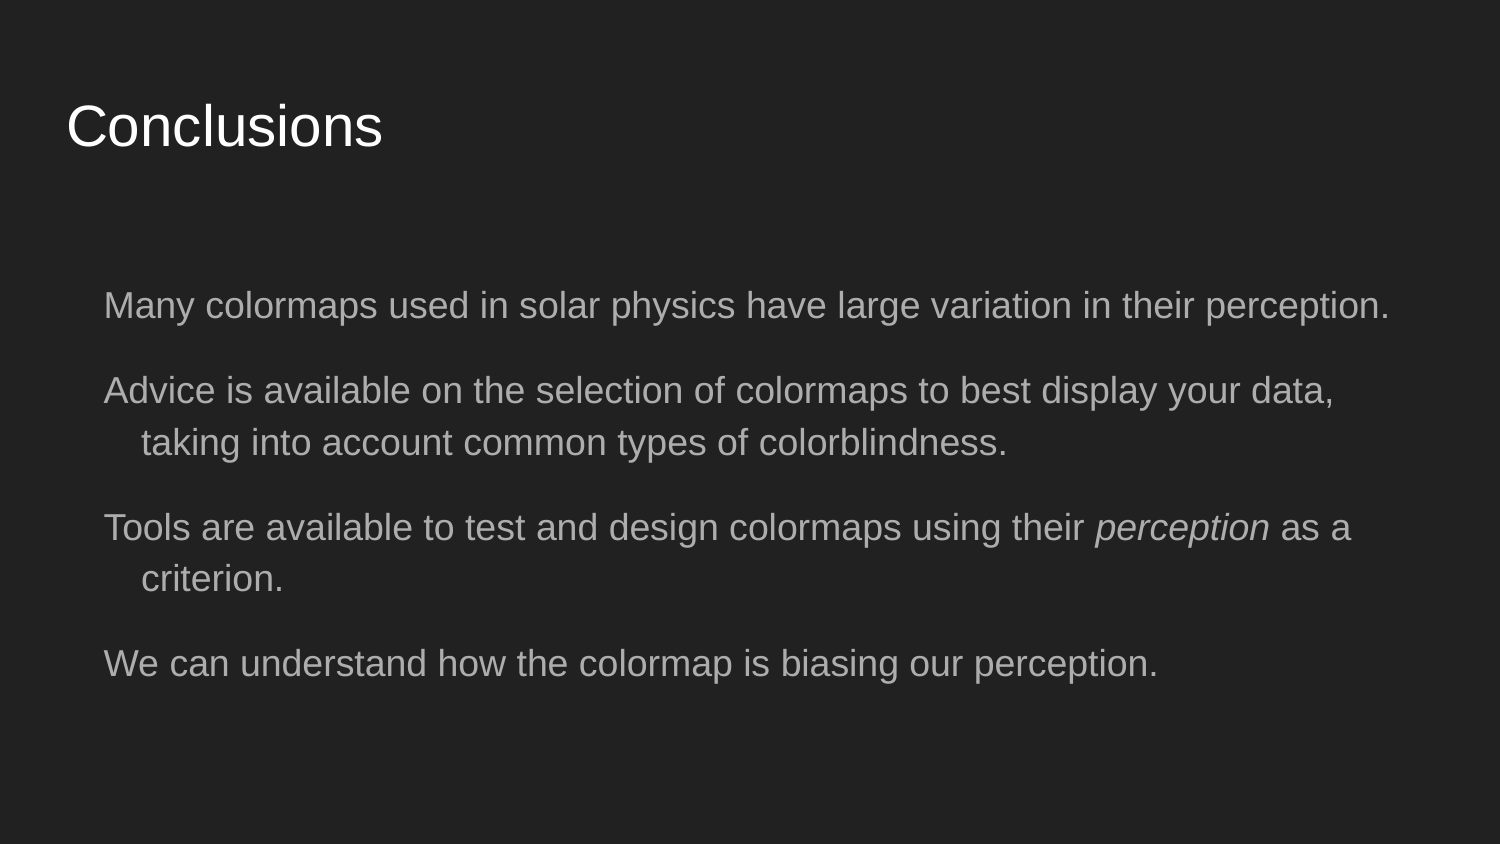

# Conclusions
Many colormaps used in solar physics have large variation in their perception.
Advice is available on the selection of colormaps to best display your data, taking into account common types of colorblindness.
Tools are available to test and design colormaps using their perception as a criterion.
We can understand how the colormap is biasing our perception.